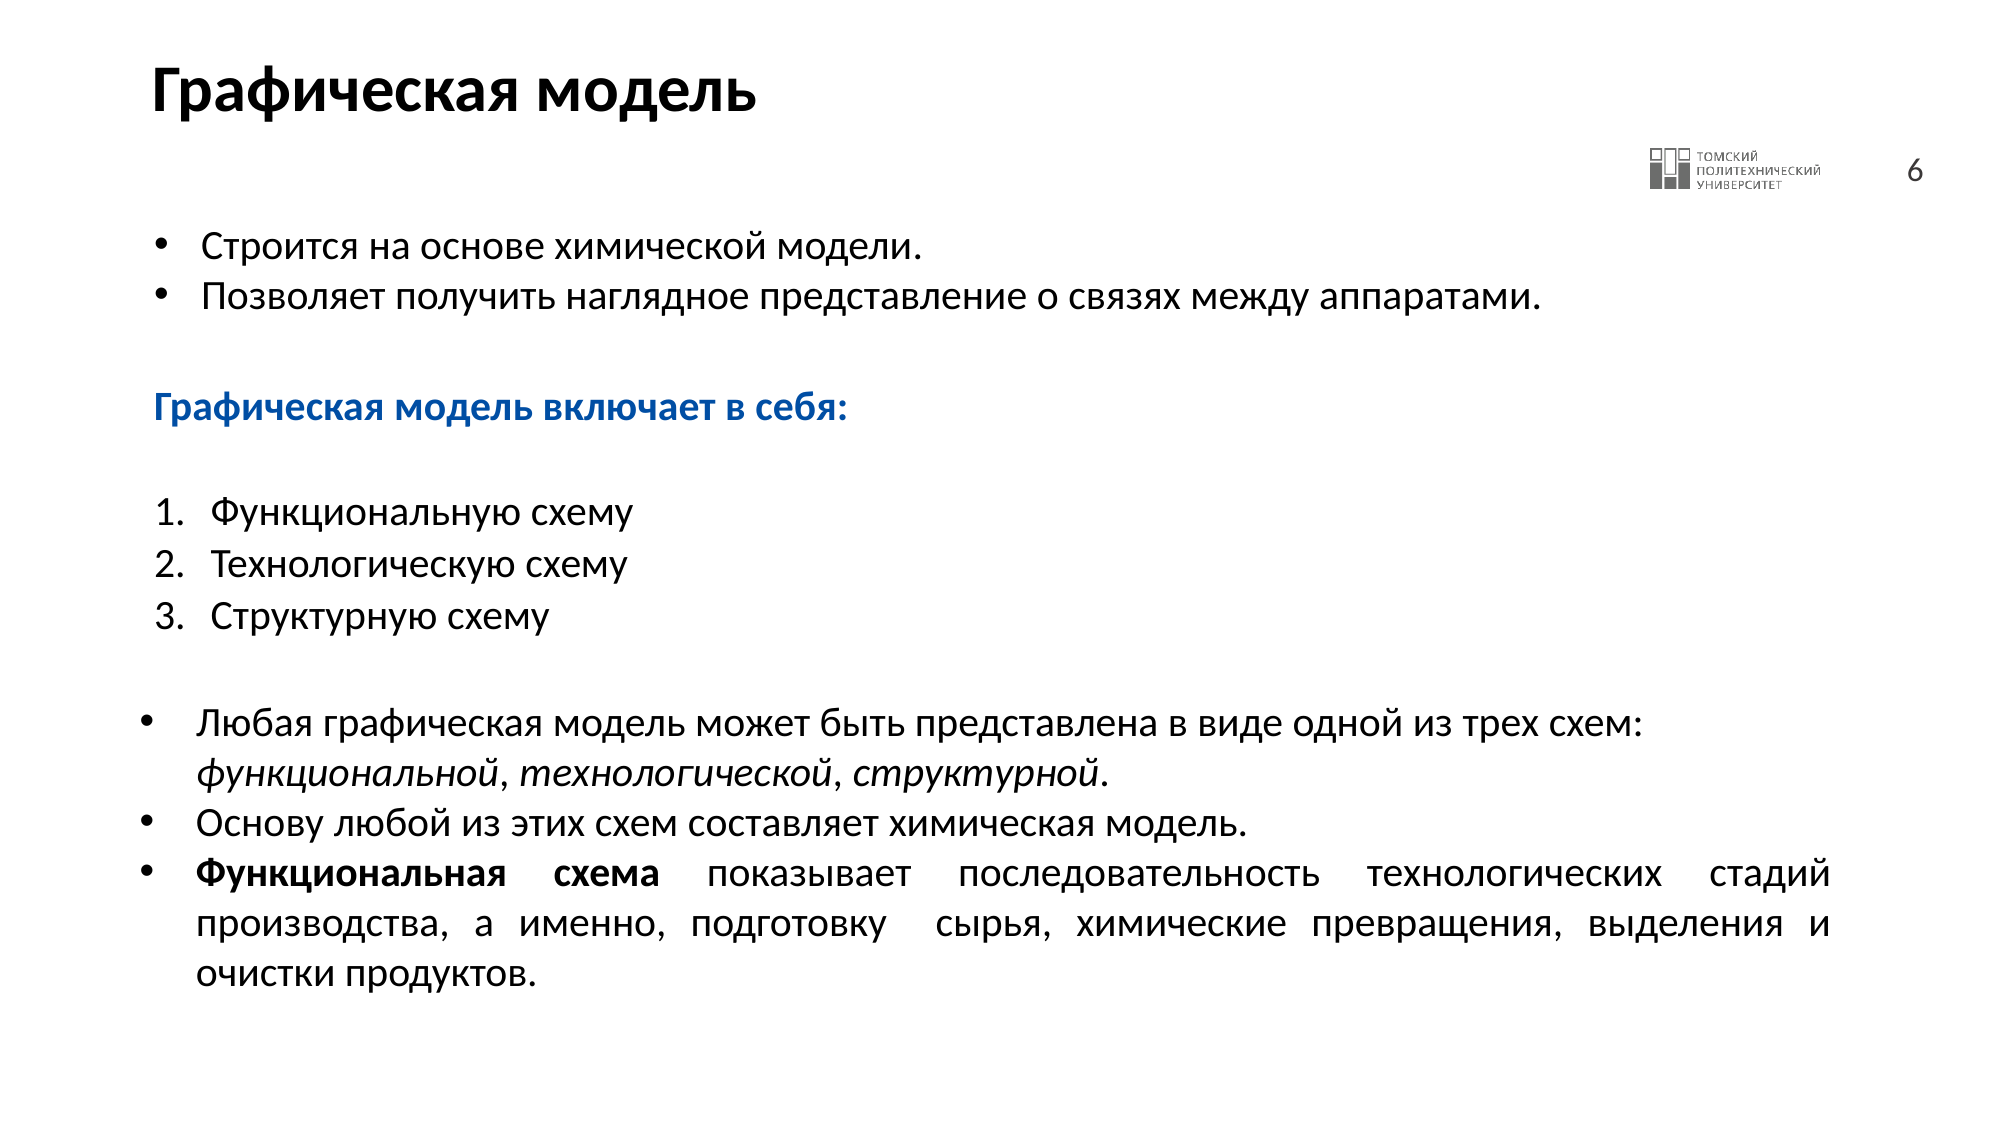

# Графическая модель
Строится на основе химической модели.
Позволяет получить наглядное представление о связях между аппаратами.
Графическая модель включает в себя:

Функциональную схему
Технологическую схему
Структурную схему
Любая графическая модель может быть представлена в виде одной из трех схем: функциональной, технологической, структурной.
Основу любой из этих схем составляет химическая модель.
Функциональная схема показывает последовательность технологических стадий производства, а именно, подготовку  сырья, химические превращения, выделения и очистки продуктов.